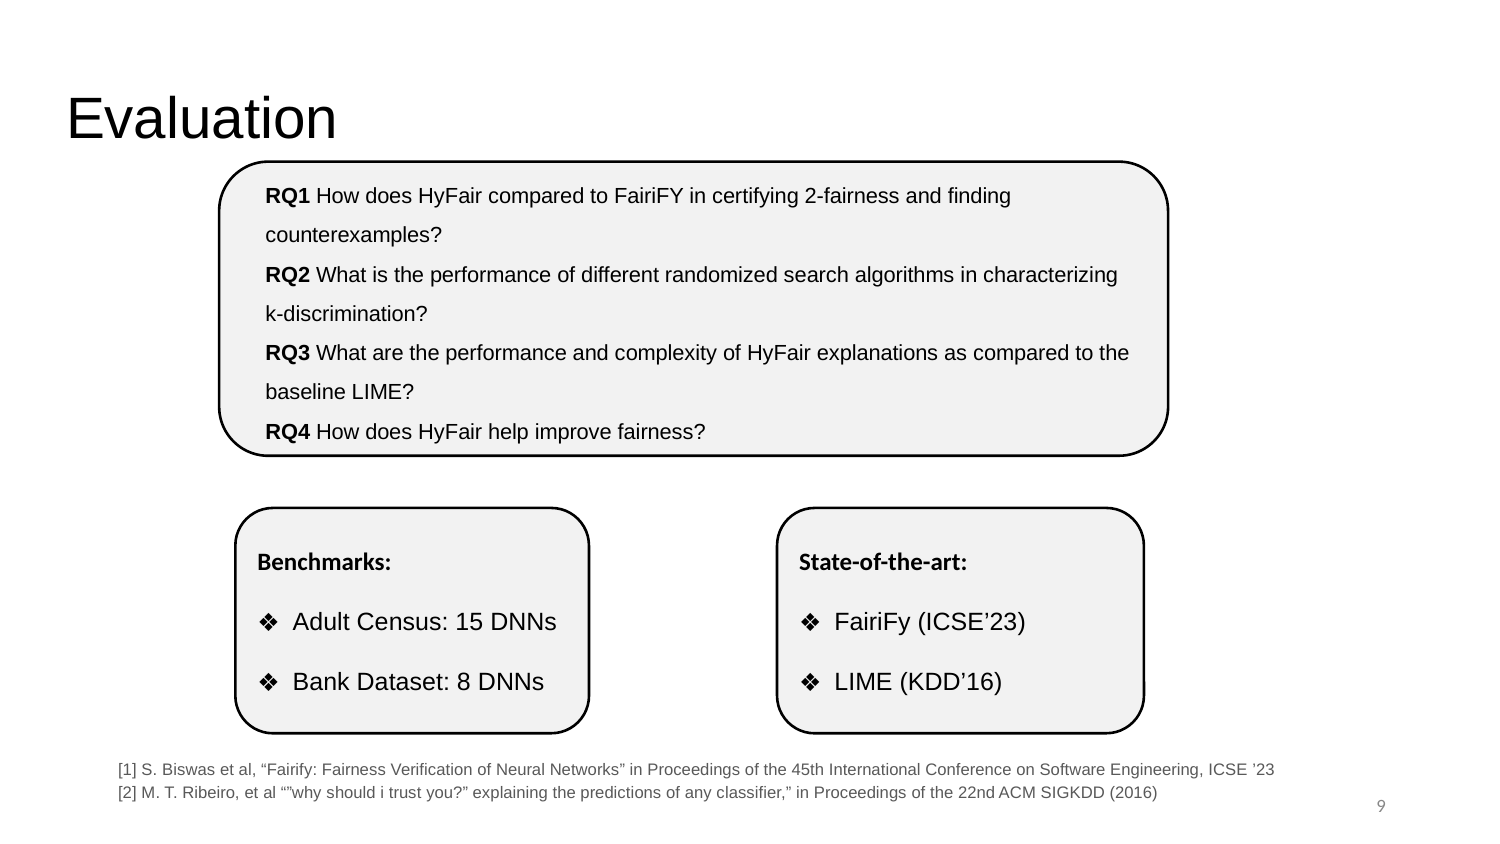

# Evaluation

RQ1 How does HyFair compared to FairiFY in certifying 2-fairness and finding counterexamples?
RQ2 What is the performance of different randomized search algorithms in characterizing k-discrimination?
RQ3 What are the performance and complexity of HyFair explanations as compared to the baseline LIME?
RQ4 How does HyFair help improve fairness?
Benchmarks:

Adult Census: 15 DNNs

Bank Dataset: 8 DNNs

State-of-the-art:

FairiFy (ICSE’23)

LIME (KDD’16)

[1] S. Biswas et al, “Fairify: Fairness Verification of Neural Networks” in Proceedings of the 45th International Conference on Software Engineering, ICSE ’23
[2] M. T. Ribeiro, et al “”why should i trust you?” explaining the predictions of any classifier,” in Proceedings of the 22nd ACM SIGKDD (2016)
9